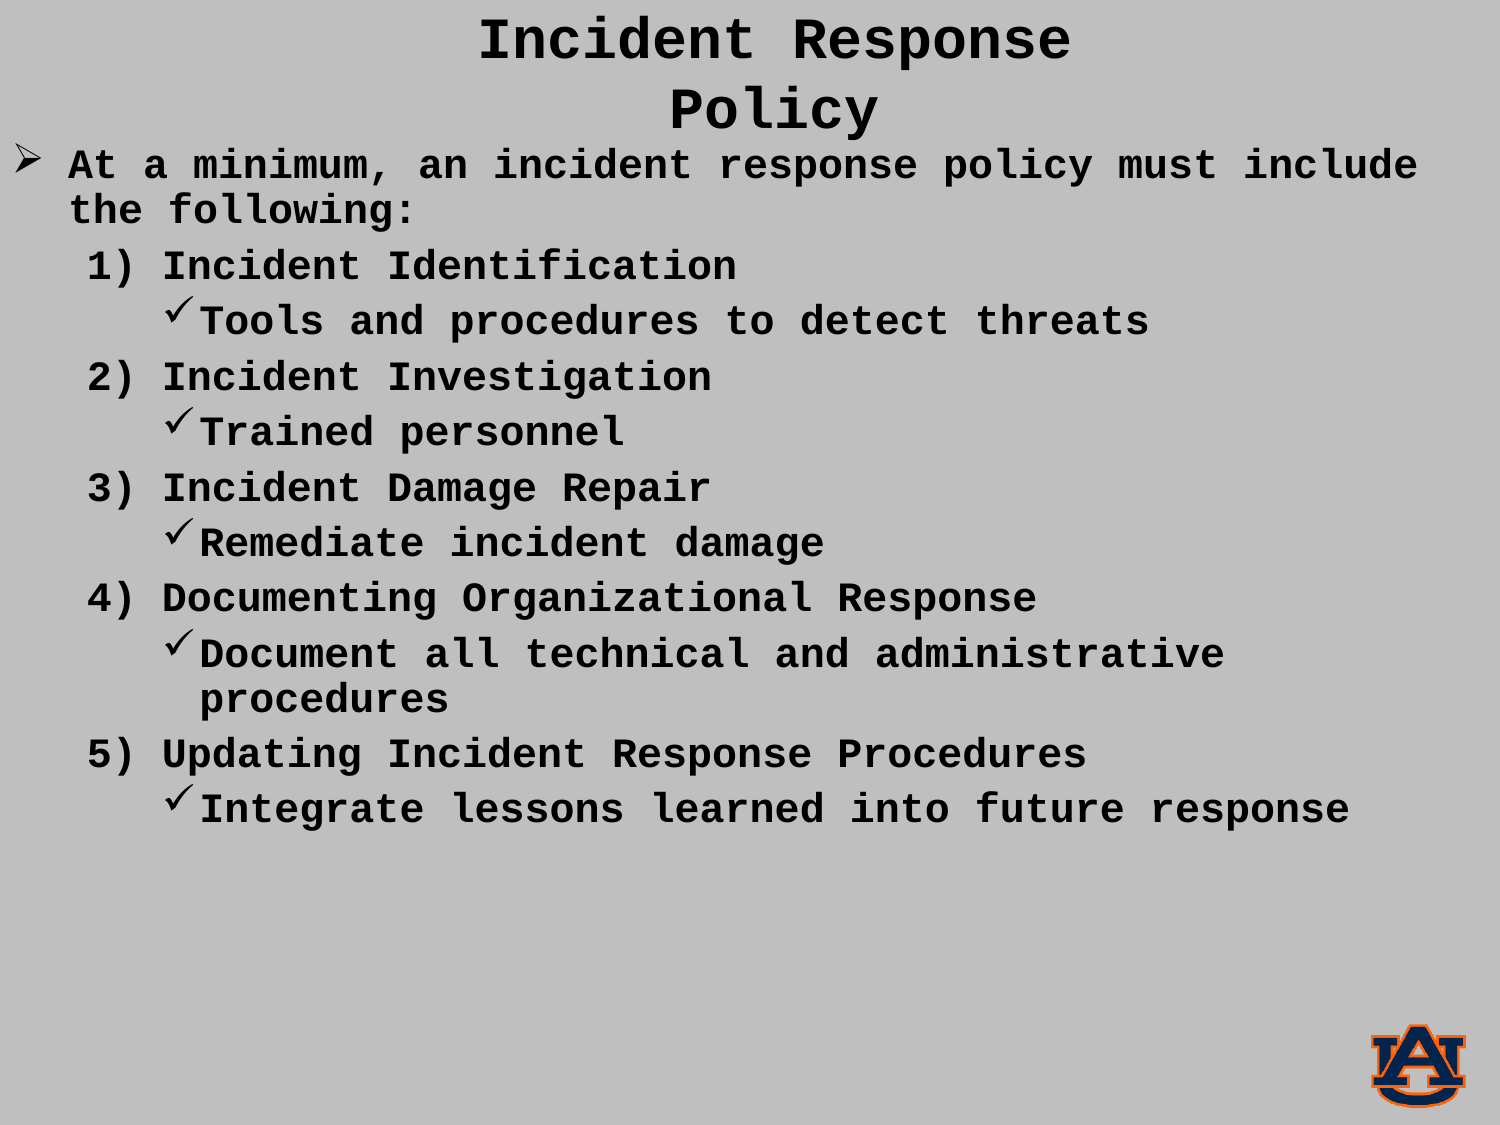

Incident Response Policy
At a minimum, an incident response policy must include the following:
Incident Identification
Tools and procedures to detect threats
Incident Investigation
Trained personnel
Incident Damage Repair
Remediate incident damage
Documenting Organizational Response
Document all technical and administrative procedures
Updating Incident Response Procedures
Integrate lessons learned into future response